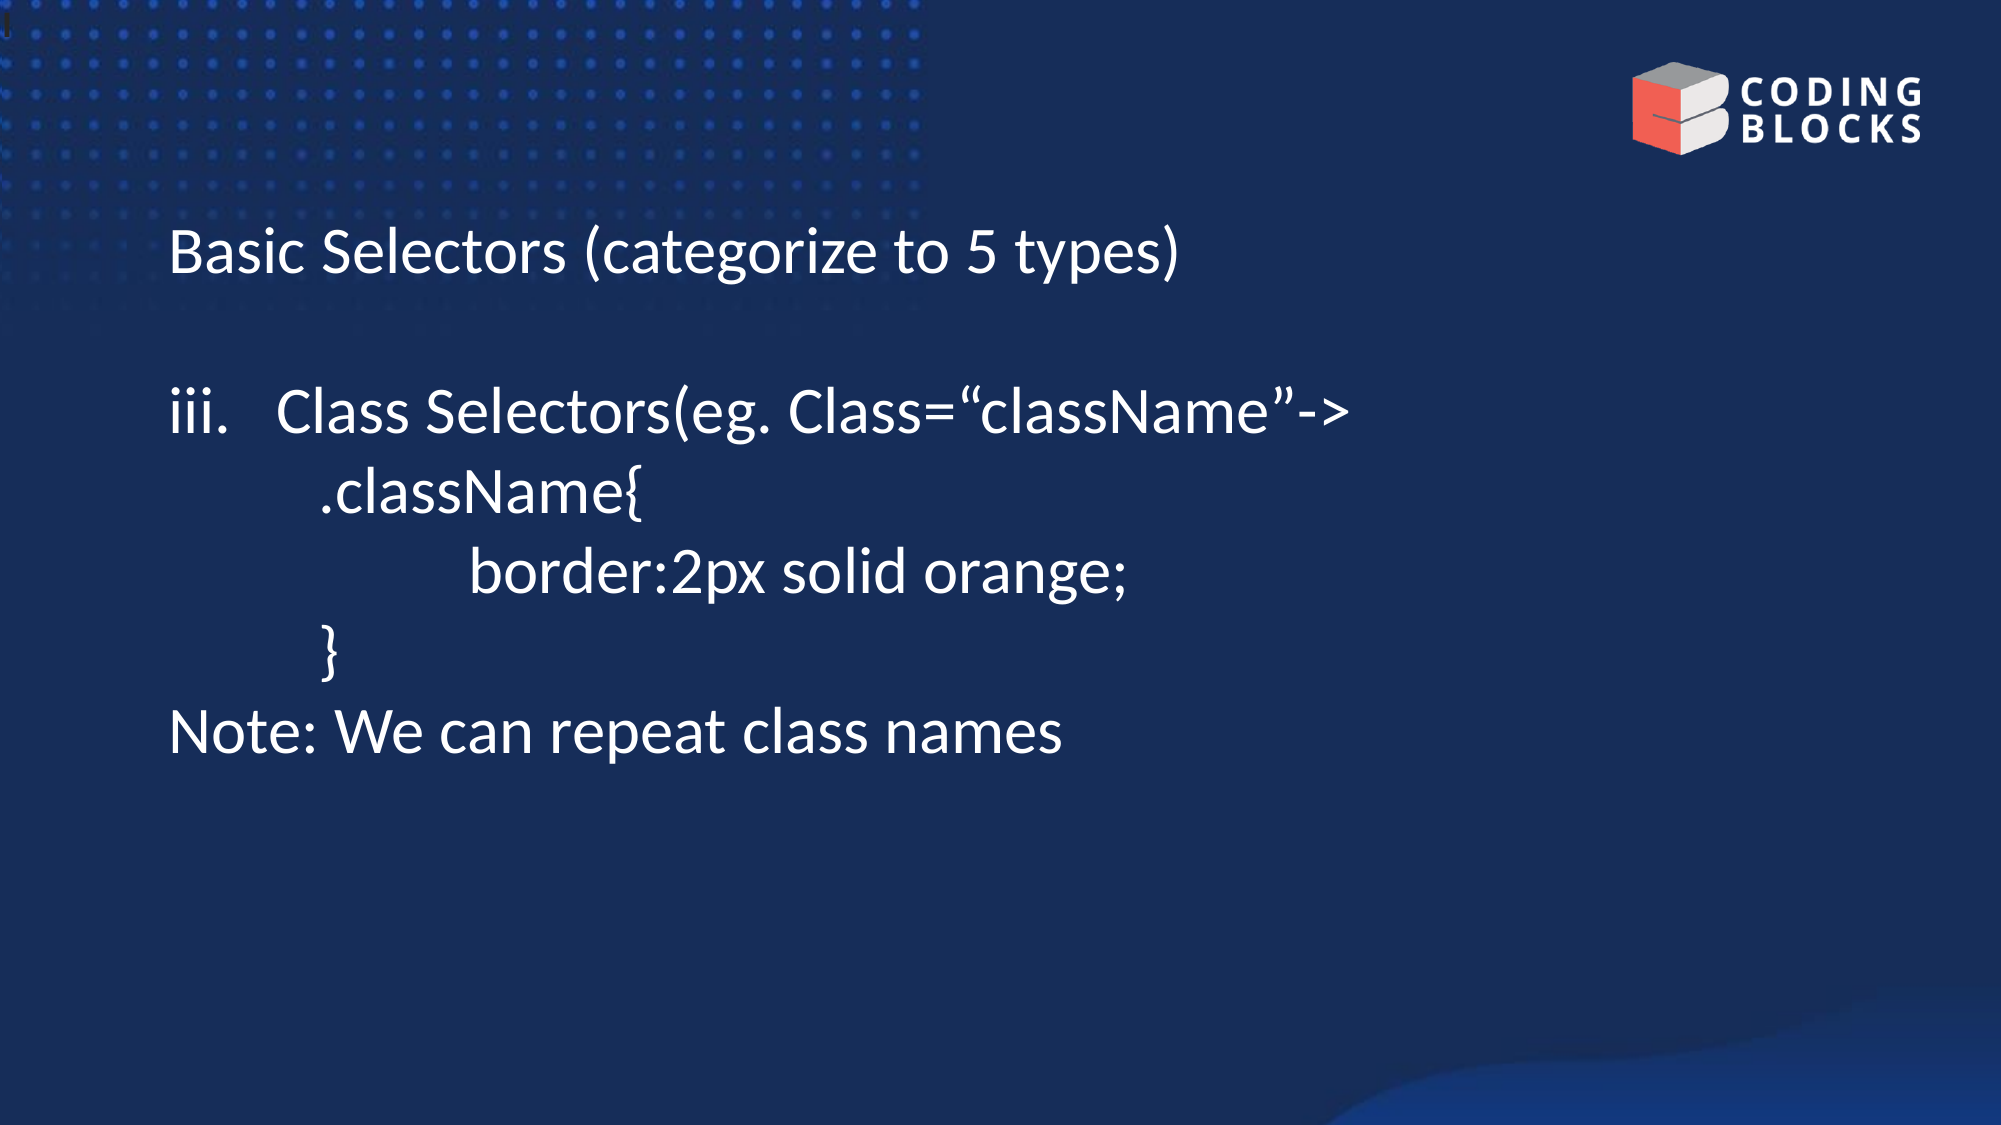

I

Basic Selectors (categorize to 5 types)

iii.   Class Selectors(eg. Class=“className”->
	.className{
		border:2px solid orange;
	}
Note: We can repeat class names